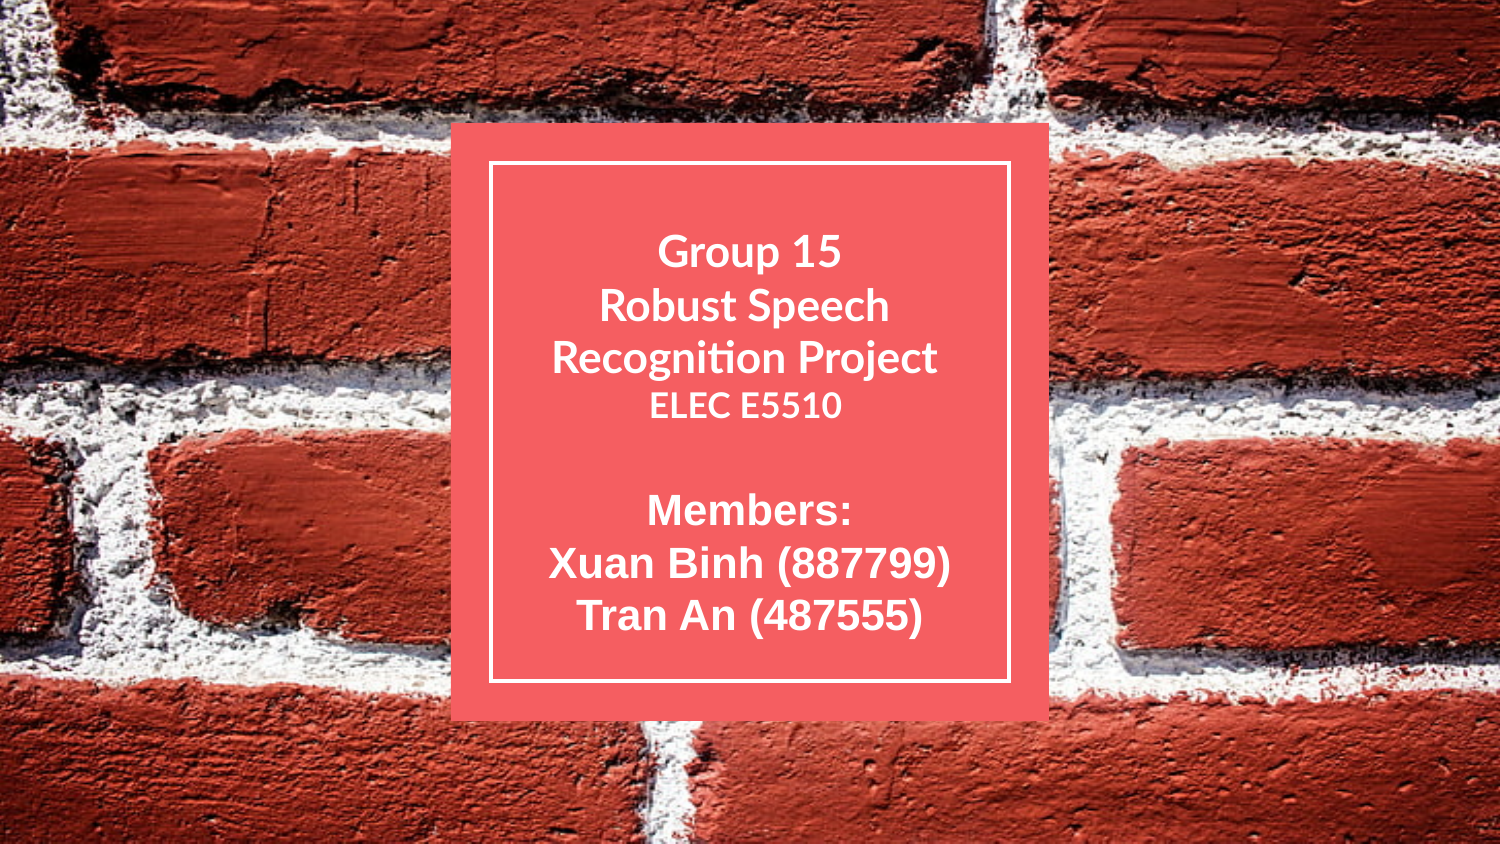

# Group 15
Robust Speech
Recognition Project
ELEC E5510
Members:
Xuan Binh (887799)
Tran An (487555)